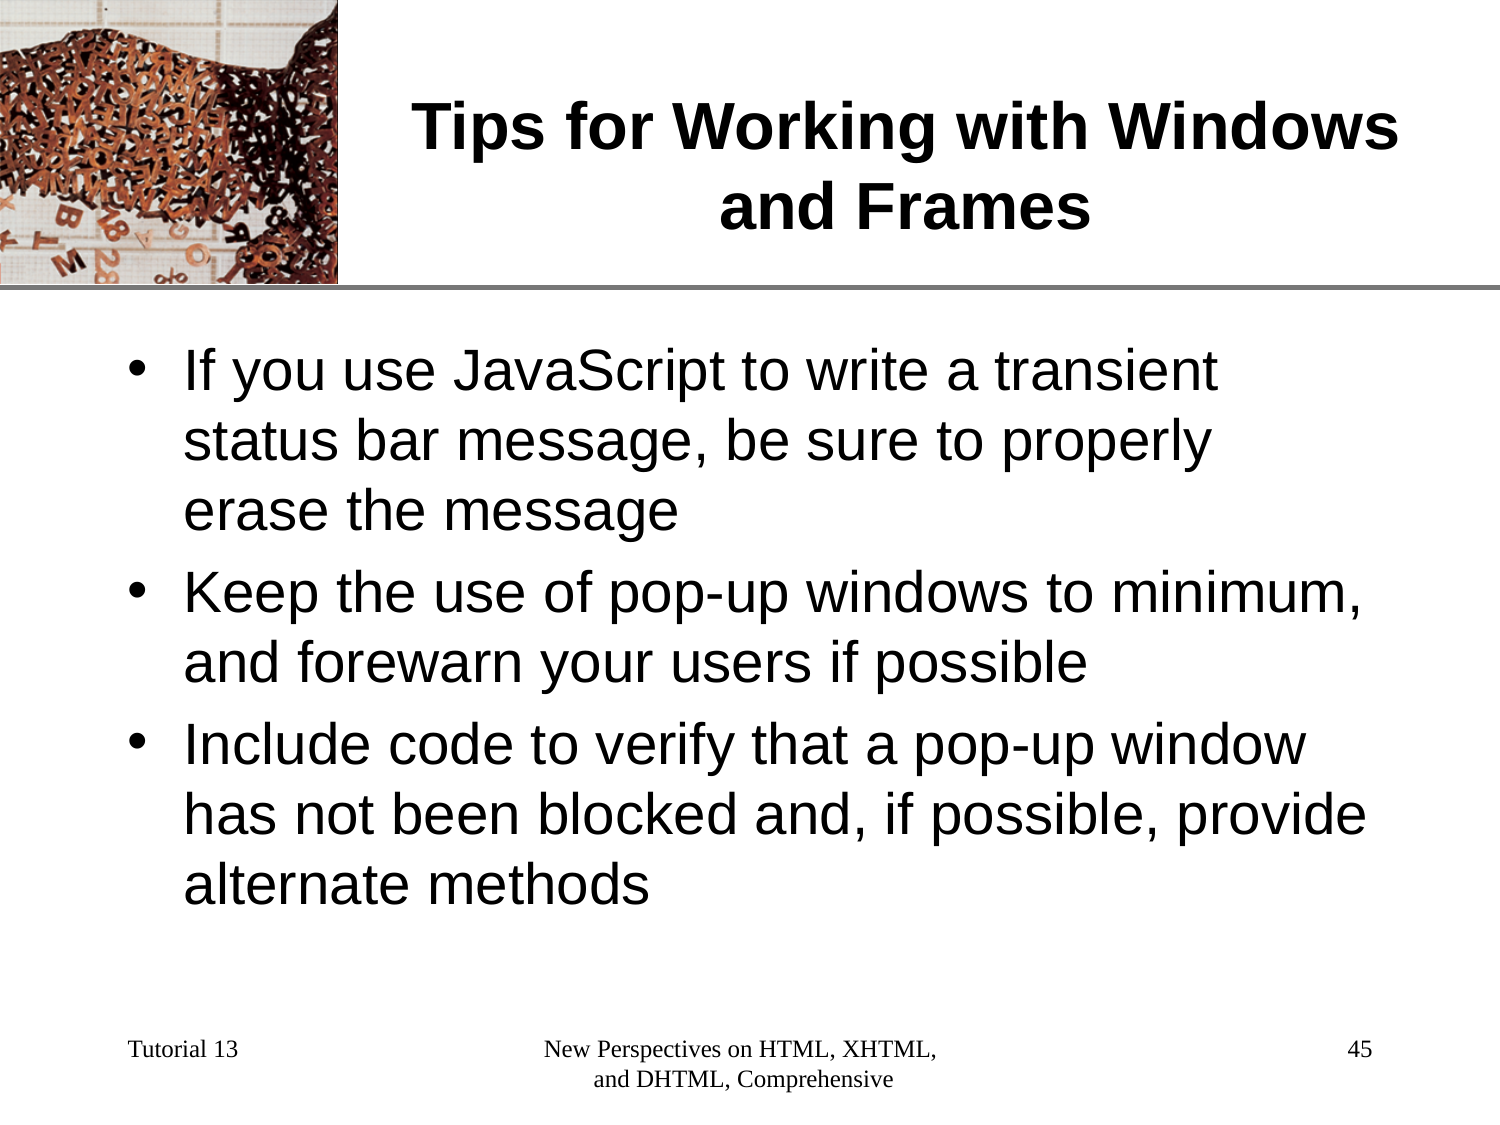

# Tips for Working with Windows and Frames
If you use JavaScript to write a transient status bar message, be sure to properly erase the message
Keep the use of pop-up windows to minimum, and forewarn your users if possible
Include code to verify that a pop-up window has not been blocked and, if possible, provide alternate methods
Tutorial 13

New Perspectives on HTML, XHTML,
and DHTML, Comprehensive
45